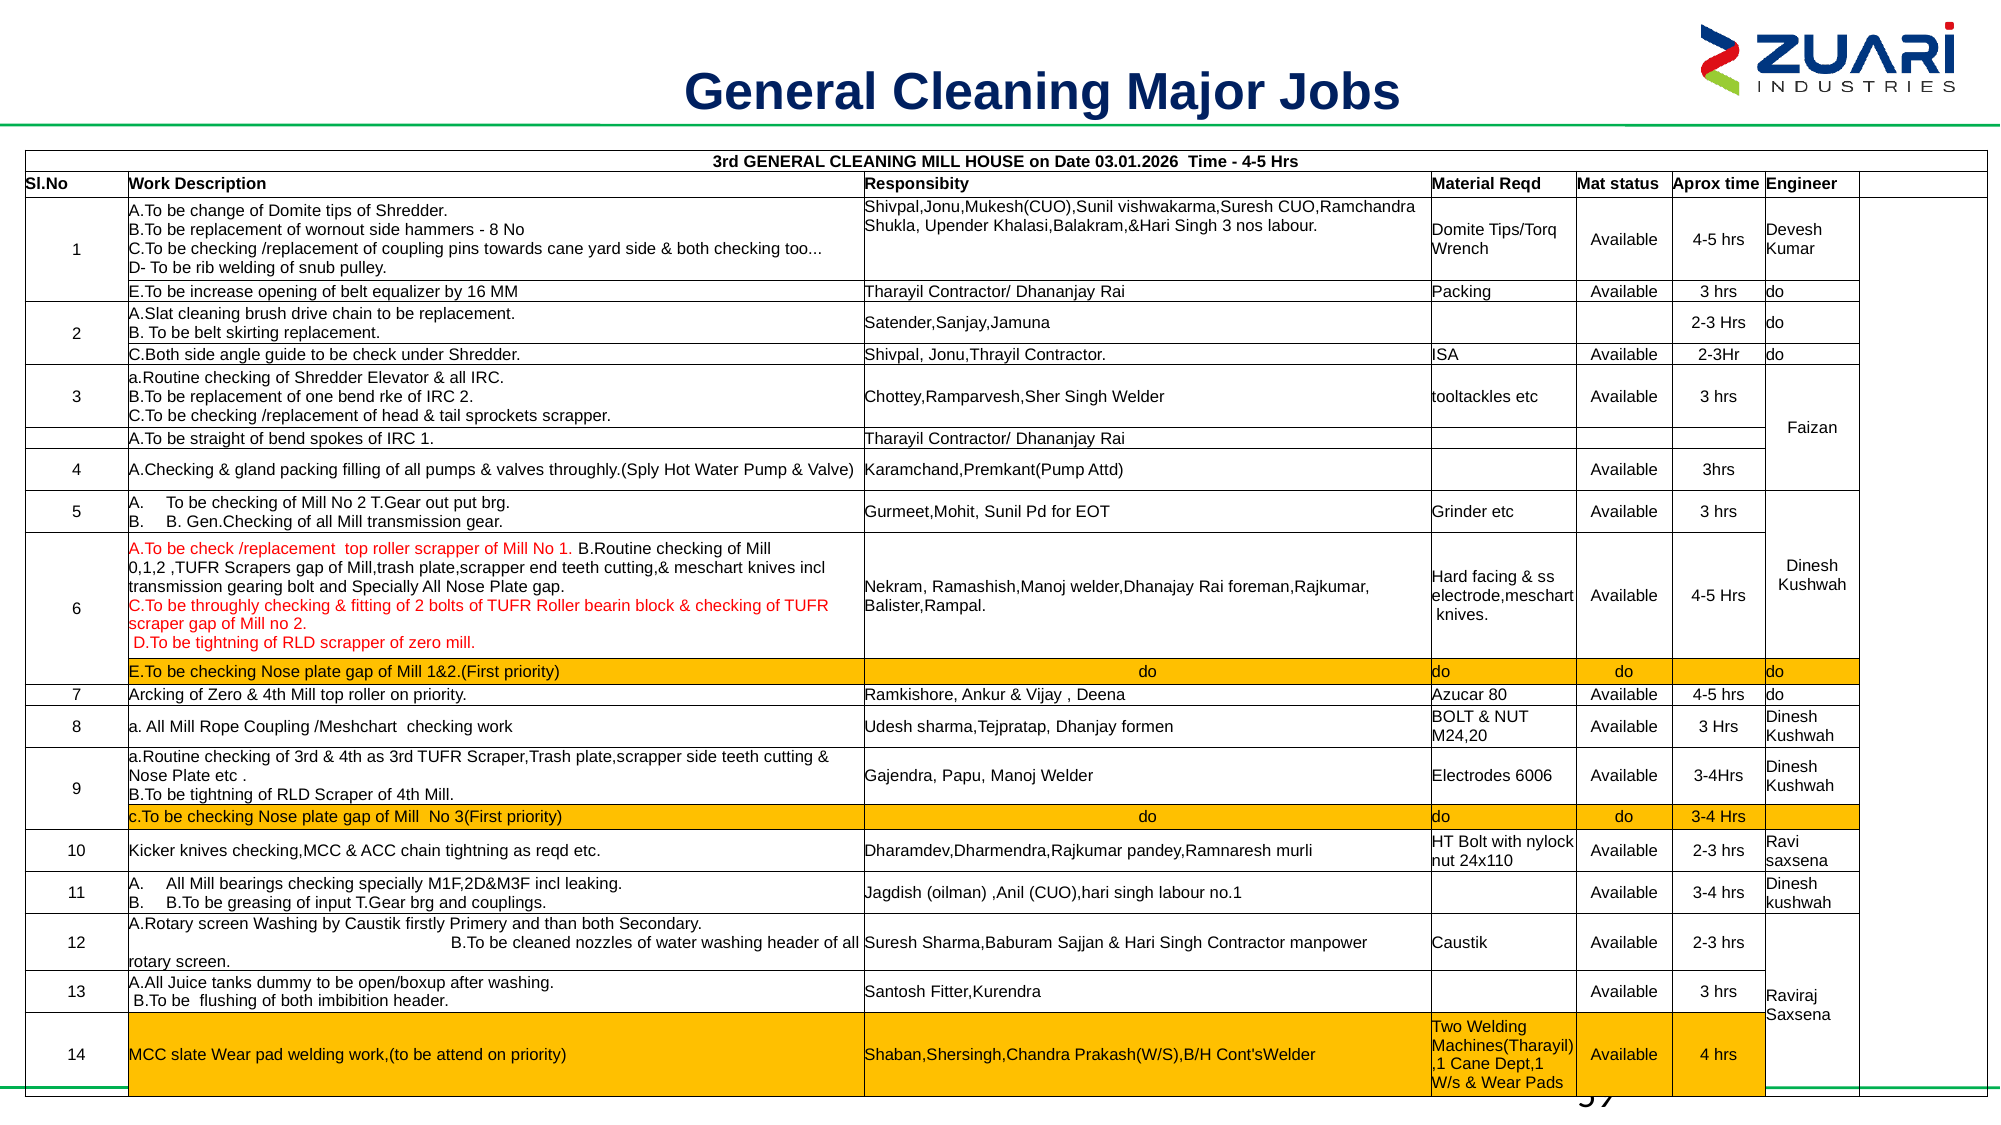

General Cleaning Major Jobs
| 3rd GENERAL CLEANING MILL HOUSE on Date 03.01.2026 Time - 4-5 Hrs |  |  |  |  |  |  |  |
| --- | --- | --- | --- | --- | --- | --- | --- |
| Sl.No | Work Description | Responsibity | Material Reqd | Mat status | Aprox time | Engineer |  |
| 1 | A.To be change of Domite tips of Shredder. B.To be replacement of wornout side hammers - 8 No C.To be checking /replacement of coupling pins towards cane yard side & both checking too... D- To be rib welding of snub pulley. | Shivpal,Jonu,Mukesh(CUO),Sunil vishwakarma,Suresh CUO,Ramchandra Shukla, Upender Khalasi,Balakram,&Hari Singh 3 nos labour. | Domite Tips/Torq Wrench | Available | 4-5 hrs | Devesh Kumar |  |
|  | E.To be increase opening of belt equalizer by 16 MM | Tharayil Contractor/ Dhananjay Rai | Packing | Available | 3 hrs | do |  |
| 2 | A.Slat cleaning brush drive chain to be replacement. B. To be belt skirting replacement. | Satender,Sanjay,Jamuna |  |  | 2-3 Hrs | do |  |
|  | C.Both side angle guide to be check under Shredder. | Shivpal, Jonu,Thrayil Contractor. | ISA | Available | 2-3Hr | do |  |
| 3 | a.Routine checking of Shredder Elevator & all IRC. B.To be replacement of one bend rke of IRC 2. C.To be checking /replacement of head & tail sprockets scrapper. | Chottey,Ramparvesh,Sher Singh Welder | tooltackles etc | Available | 3 hrs | Faizan |  |
|  | A.To be straight of bend spokes of IRC 1. | Tharayil Contractor/ Dhananjay Rai |  |  |  |  |  |
| 4 | A.Checking & gland packing filling of all pumps & valves throughly.(Sply Hot Water Pump & Valve) | Karamchand,Premkant(Pump Attd) |  | Available | 3hrs |  |  |
| 5 | To be checking of Mill No 2 T.Gear out put brg. B. Gen.Checking of all Mill transmission gear. | Gurmeet,Mohit, Sunil Pd for EOT | Grinder etc | Available | 3 hrs | Dinesh Kushwah |  |
| 6 | A.To be check /replacement top roller scrapper of Mill No 1. B.Routine checking of Mill 0,1,2 ,TUFR Scrapers gap of Mill,trash plate,scrapper end teeth cutting,& meschart knives incl transmission gearing bolt and Specially All Nose Plate gap. C.To be throughly checking & fitting of 2 bolts of TUFR Roller bearin block & checking of TUFR scraper gap of Mill no 2. D.To be tightning of RLD scrapper of zero mill. | Nekram, Ramashish,Manoj welder,Dhanajay Rai foreman,Rajkumar, Balister,Rampal. | Hard facing & ss electrode,meschart knives. | Available | 4-5 Hrs |  |  |
|  | E.To be checking Nose plate gap of Mill 1&2.(First priority) | do | do | do |  | do |  |
| 7 | Arcking of Zero & 4th Mill top roller on priority. | Ramkishore, Ankur & Vijay , Deena | Azucar 80 | Available | 4-5 hrs | do |  |
| 8 | a. All Mill Rope Coupling /Meshchart checking work | Udesh sharma,Tejpratap, Dhanjay formen | BOLT & NUT M24,20 | Available | 3 Hrs | Dinesh Kushwah |  |
| 9 | a.Routine checking of 3rd & 4th as 3rd TUFR Scraper,Trash plate,scrapper side teeth cutting & Nose Plate etc . B.To be tightning of RLD Scraper of 4th Mill. | Gajendra, Papu, Manoj Welder | Electrodes 6006 | Available | 3-4Hrs | Dinesh Kushwah |  |
|  | c.To be checking Nose plate gap of Mill No 3(First priority) | do | do | do | 3-4 Hrs |  |  |
| 10 | Kicker knives checking,MCC & ACC chain tightning as reqd etc. | Dharamdev,Dharmendra,Rajkumar pandey,Ramnaresh murli | HT Bolt with nylock nut 24x110 | Available | 2-3 hrs | Ravi saxsena |  |
| 11 | All Mill bearings checking specially M1F,2D&M3F incl leaking. B.To be greasing of input T.Gear brg and couplings. | Jagdish (oilman) ,Anil (CUO),hari singh labour no.1 |  | Available | 3-4 hrs | Dinesh kushwah |  |
| 12 | A.Rotary screen Washing by Caustik firstly Primery and than both Secondary. B.To be cleaned nozzles of water washing header of all rotary screen. | Suresh Sharma,Baburam Sajjan & Hari Singh Contractor manpower | Caustik | Available | 2-3 hrs | Raviraj Saxsena |  |
| 13 | A.All Juice tanks dummy to be open/boxup after washing. B.To be flushing of both imbibition header. | Santosh Fitter,Kurendra |  | Available | 3 hrs |  |  |
| 14 | MCC slate Wear pad welding work,(to be attend on priority) | Shaban,Shersingh,Chandra Prakash(W/S),B/H Cont'sWelder | Two Welding Machines(Tharayil),1 Cane Dept,1 W/s & Wear Pads | Available | 4 hrs |  |  |

59